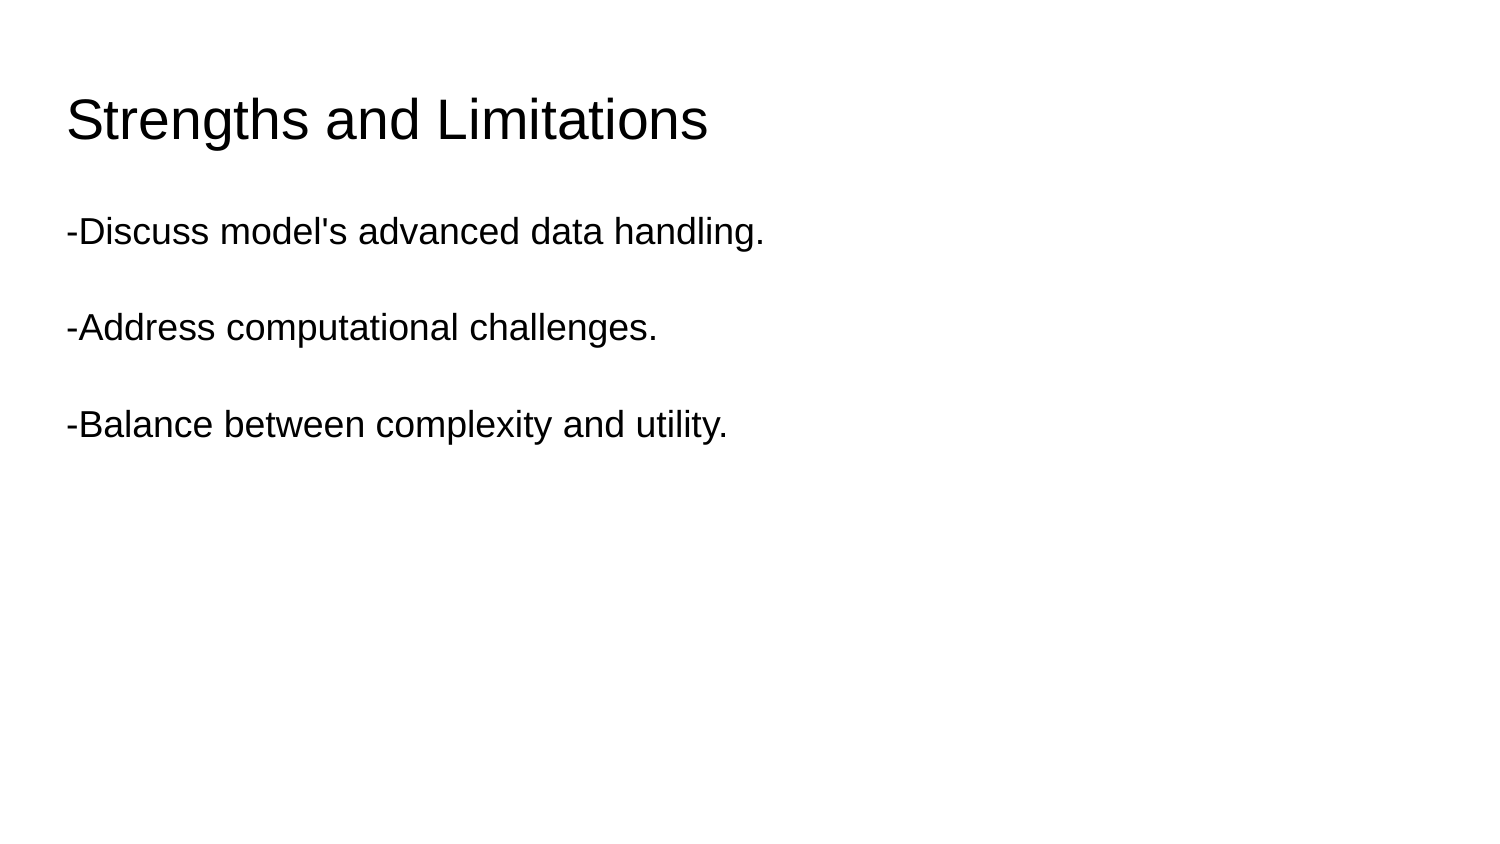

# Strengths and Limitations
-Discuss model's advanced data handling.

-Address computational challenges.

-Balance between complexity and utility.